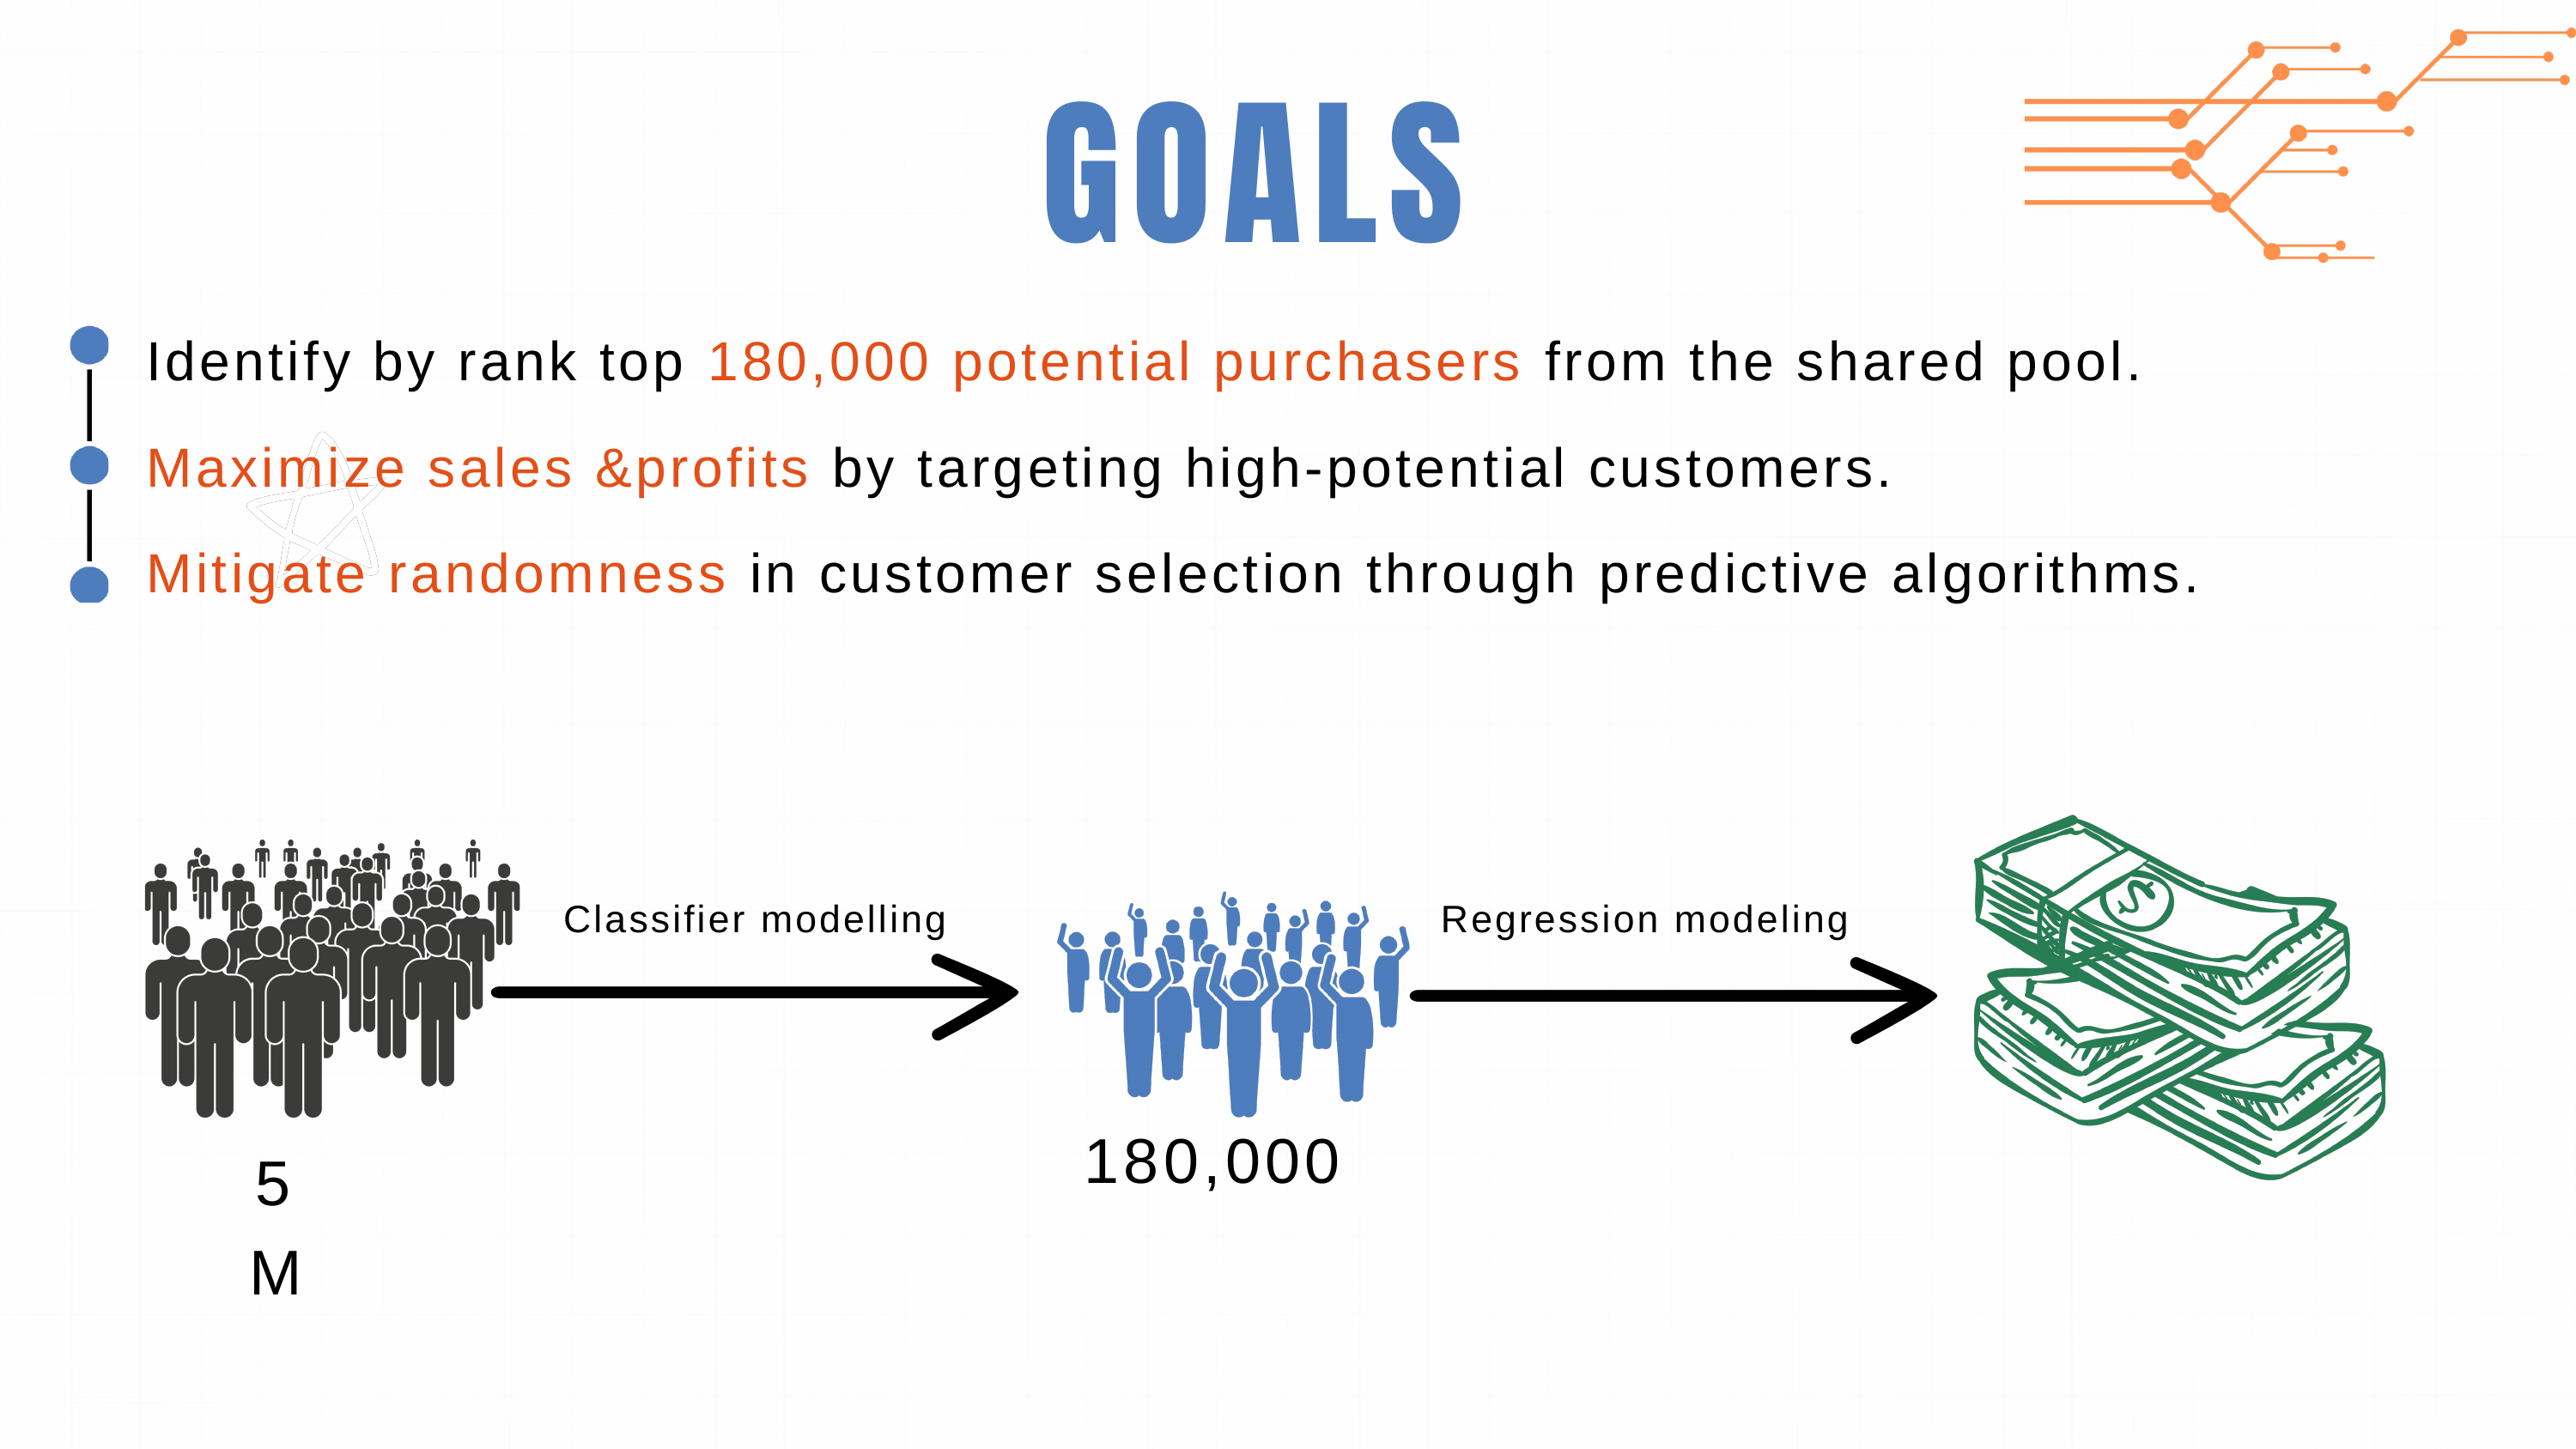

GOALS
Identify by rank top 180,000 potential purchasers from the shared pool.

Maximize sales &profits by targeting high-potential customers.

Mitigate randomness in customer selection through predictive algorithms.

Classifier modelling
Regression modeling

180,000
5 M